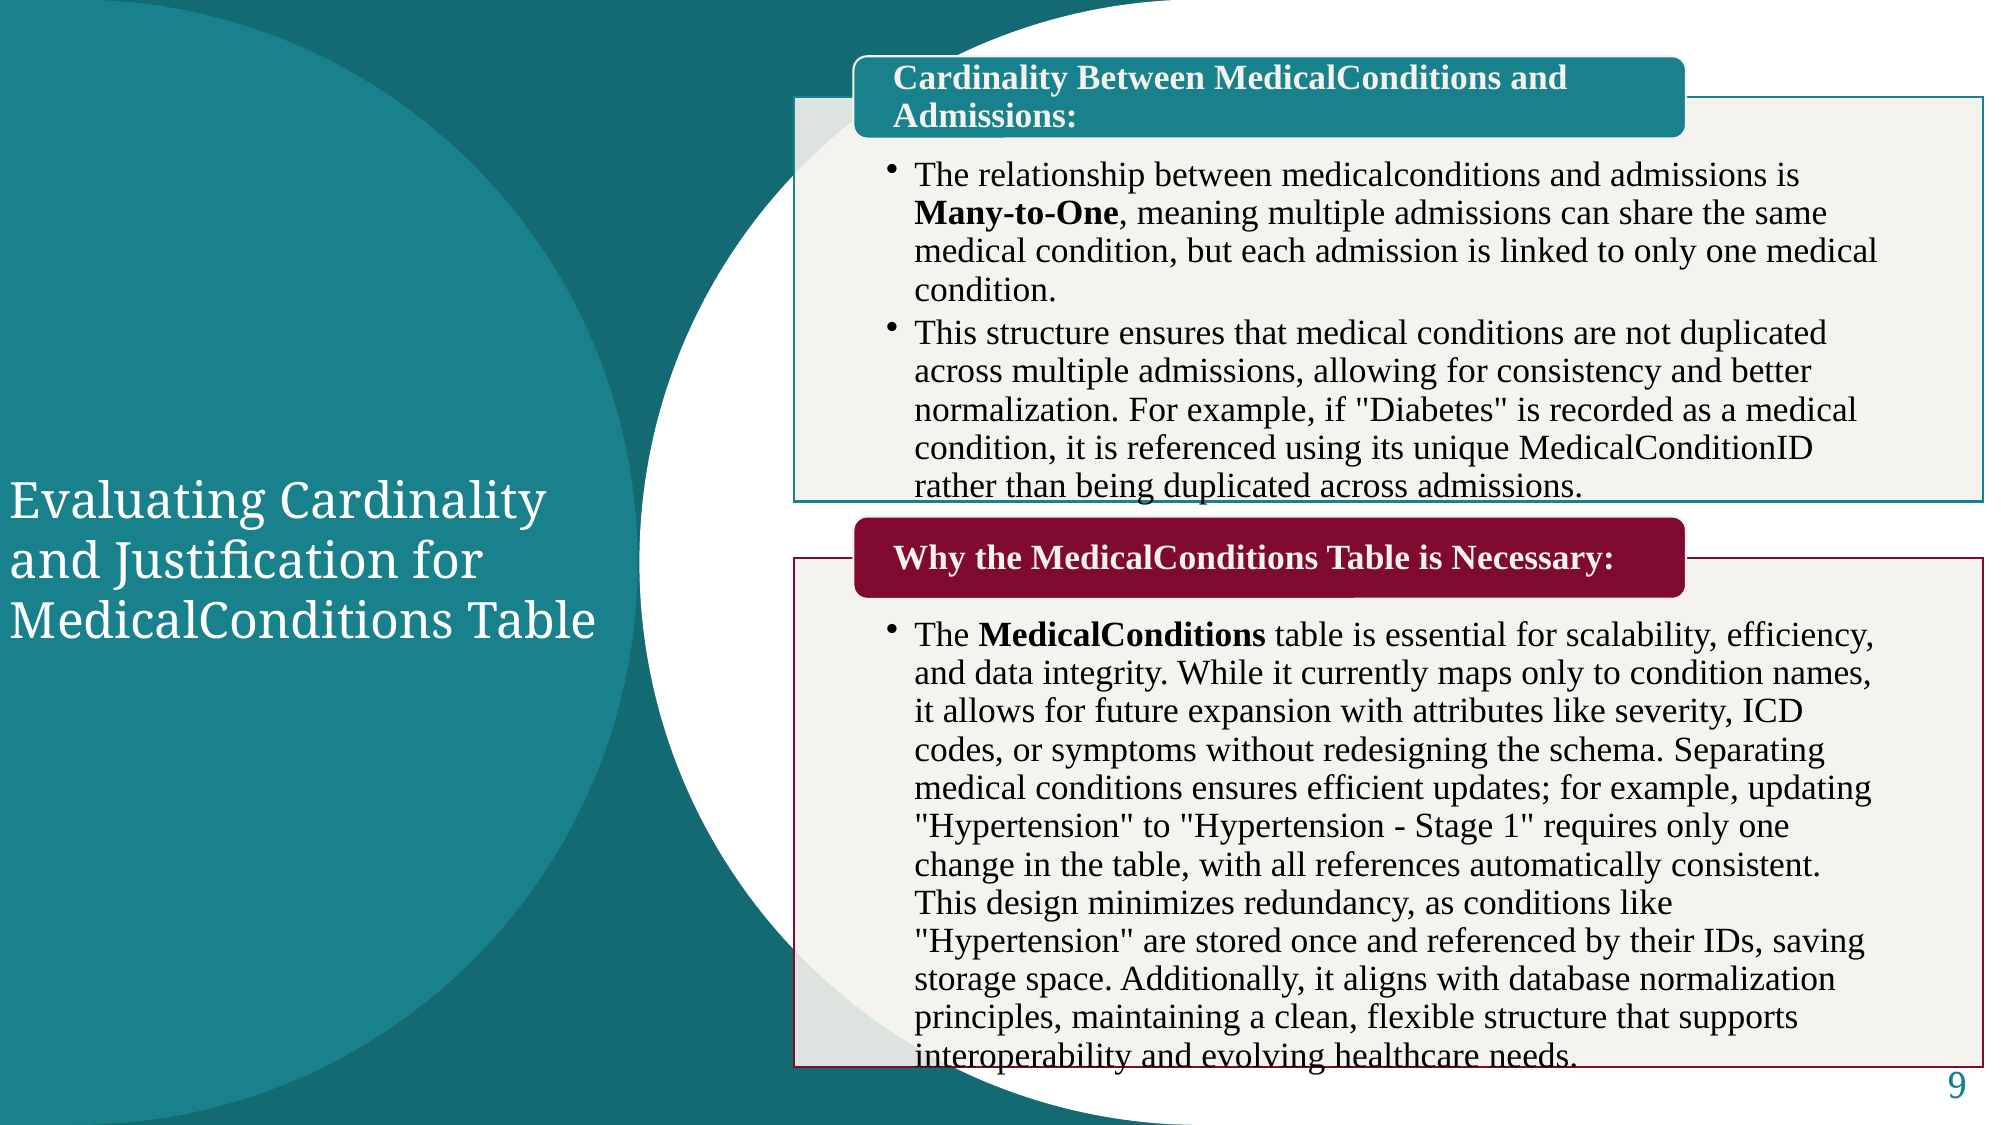

The relationship between medicalconditions and admissions is Many-to-One, meaning multiple admissions can share the same medical condition, but each admission is linked to only one medical condition.
This structure ensures that medical conditions are not duplicated across multiple admissions, allowing for consistency and better normalization. For example, if "Diabetes" is recorded as a medical condition, it is referenced using its unique MedicalConditionID rather than being duplicated across admissions.
Cardinality Between MedicalConditions and Admissions:
The MedicalConditions table is essential for scalability, efficiency, and data integrity. While it currently maps only to condition names, it allows for future expansion with attributes like severity, ICD codes, or symptoms without redesigning the schema. Separating medical conditions ensures efficient updates; for example, updating "Hypertension" to "Hypertension - Stage 1" requires only one change in the table, with all references automatically consistent. This design minimizes redundancy, as conditions like "Hypertension" are stored once and referenced by their IDs, saving storage space. Additionally, it aligns with database normalization principles, maintaining a clean, flexible structure that supports interoperability and evolving healthcare needs.
Why the MedicalConditions Table is Necessary:
# Evaluating Cardinality and Justification for MedicalConditions Table

9